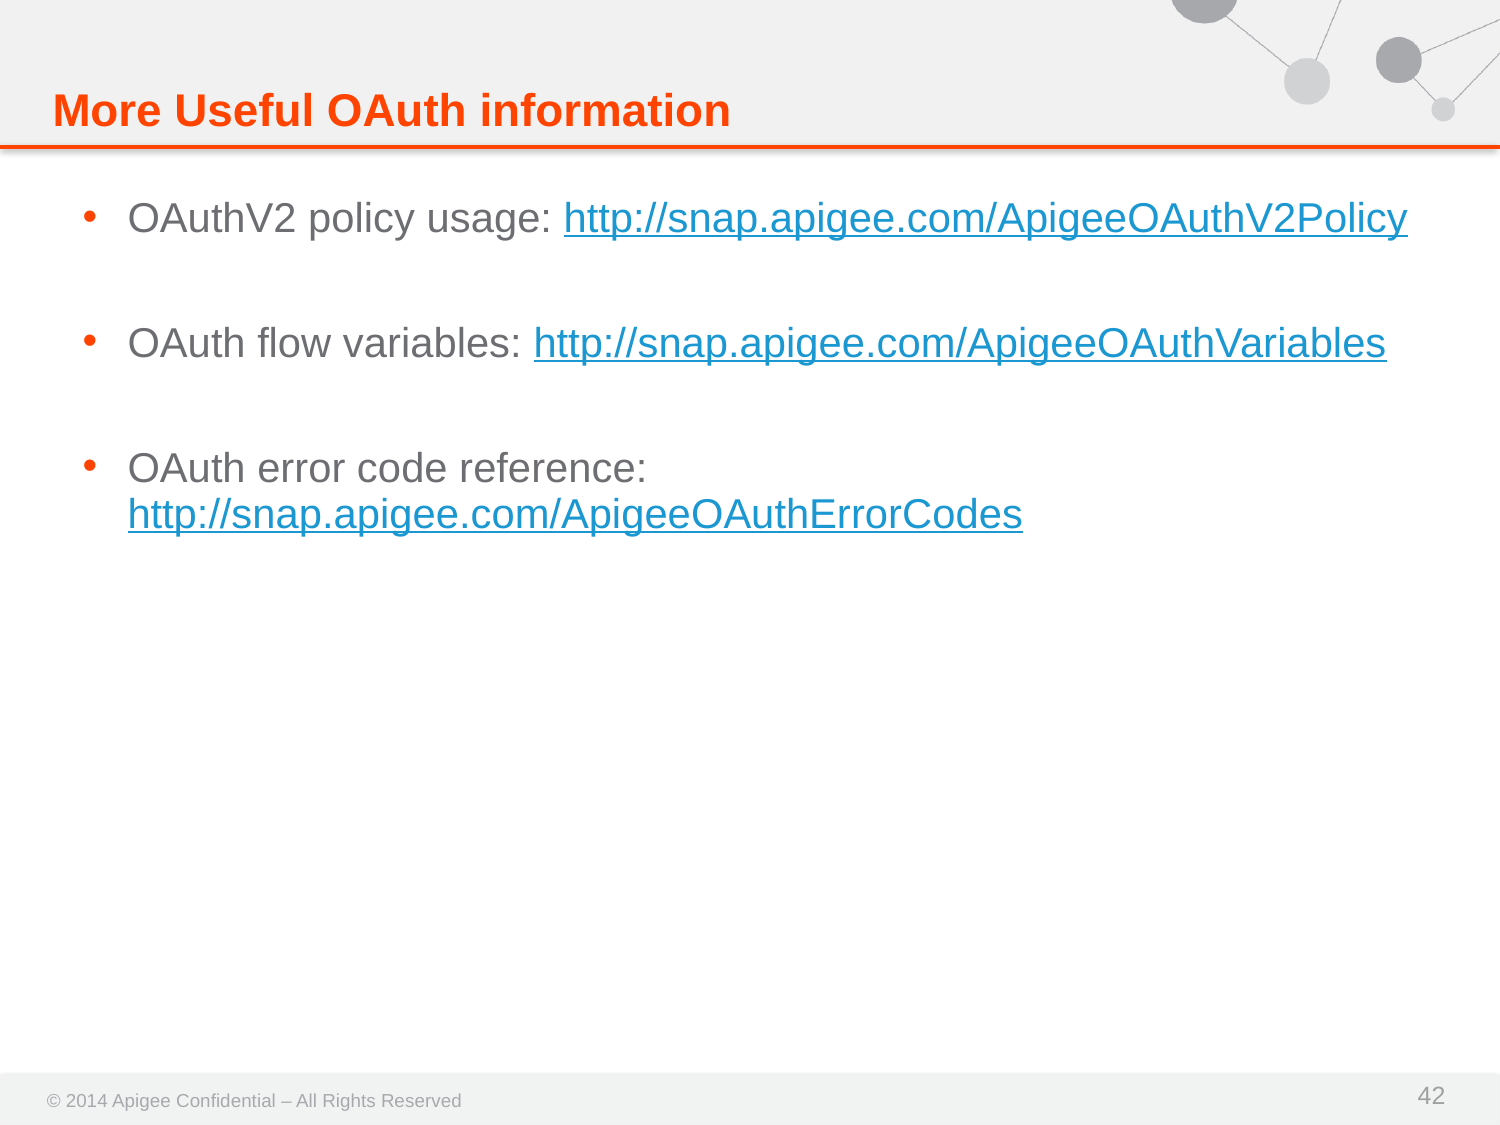

# More Useful OAuth information
OAuthV2 policy usage: http://snap.apigee.com/ApigeeOAuthV2Policy

OAuth flow variables: http://snap.apigee.com/ApigeeOAuthVariables

OAuth error code reference: http://snap.apigee.com/ApigeeOAuthErrorCodes
42